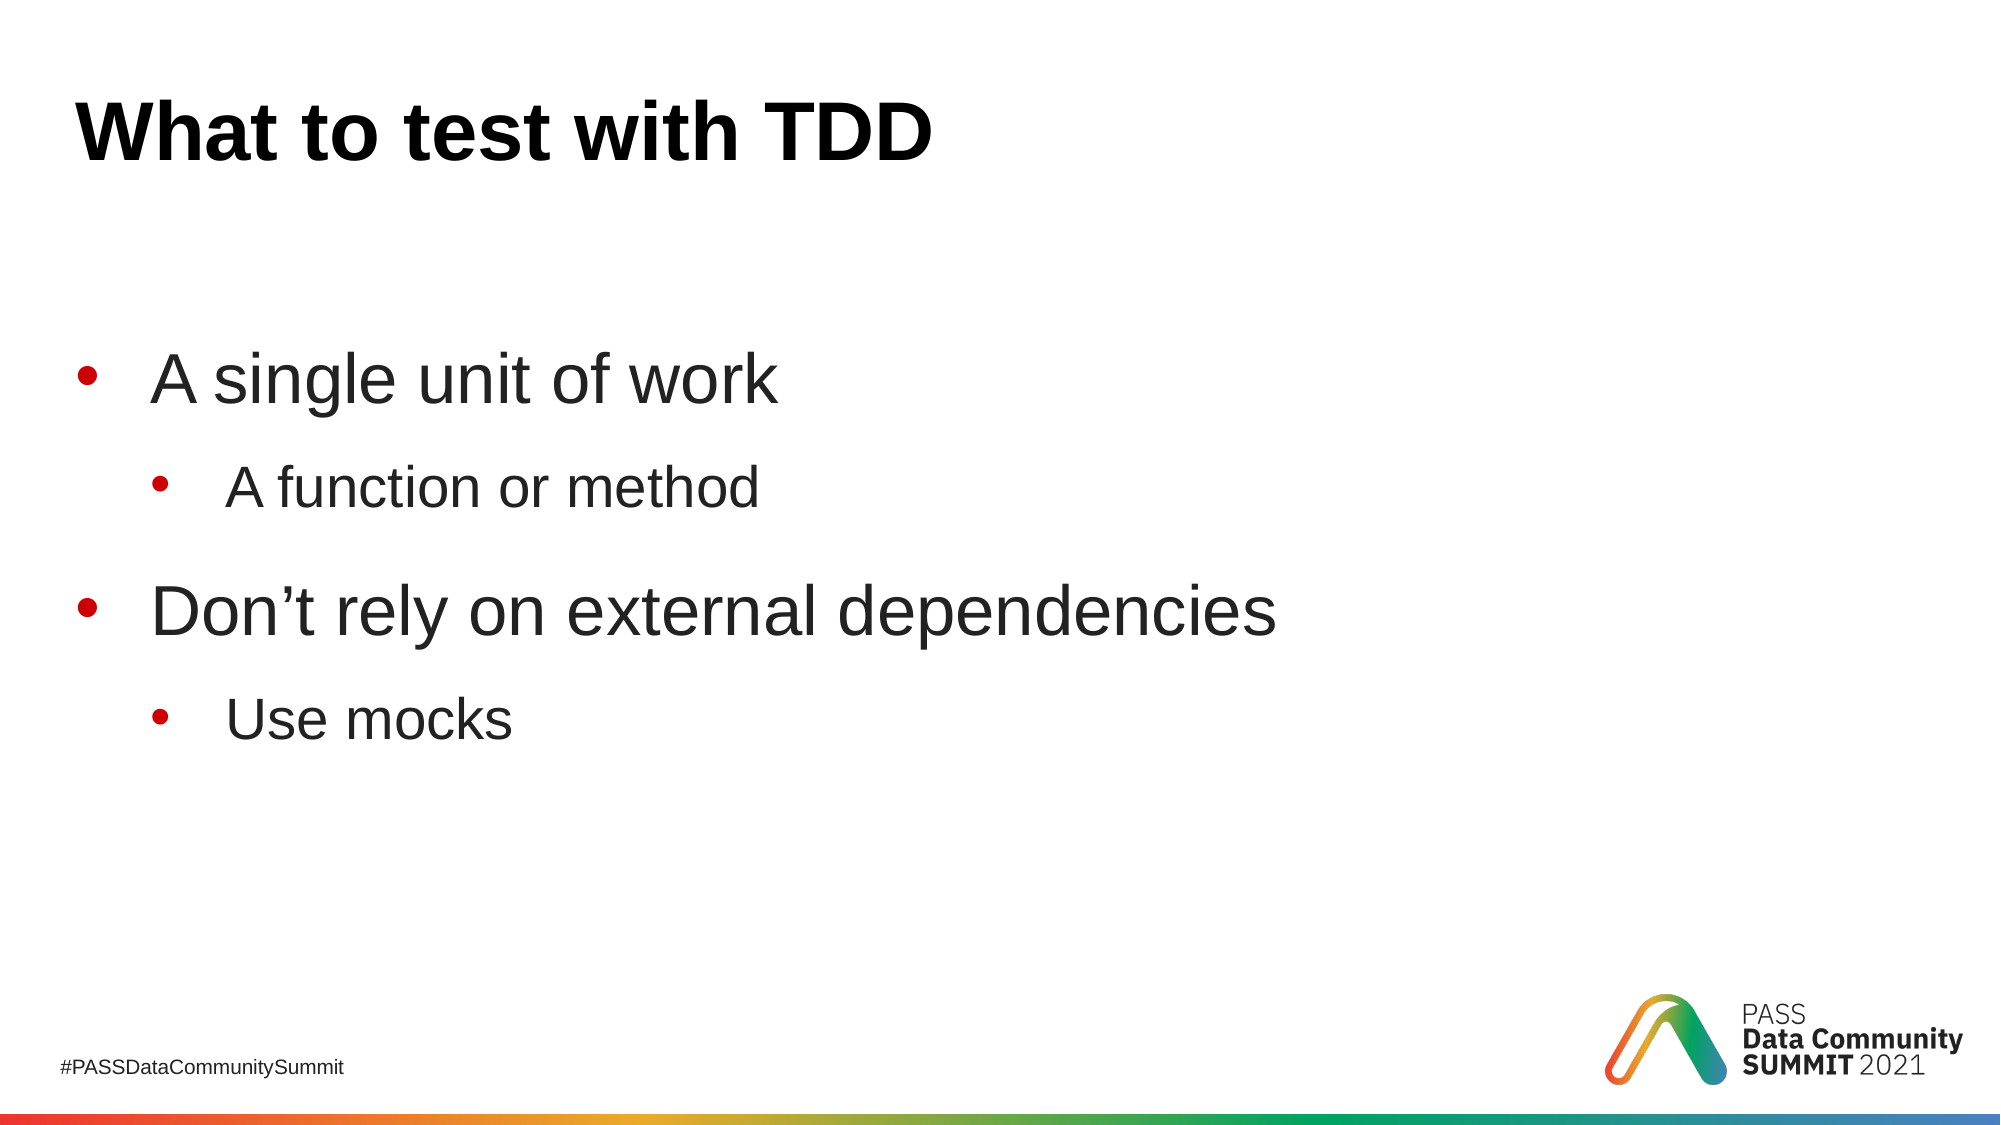

# What to test with TDD
A single unit of work
A function or method
Don’t rely on external dependencies
Use mocks